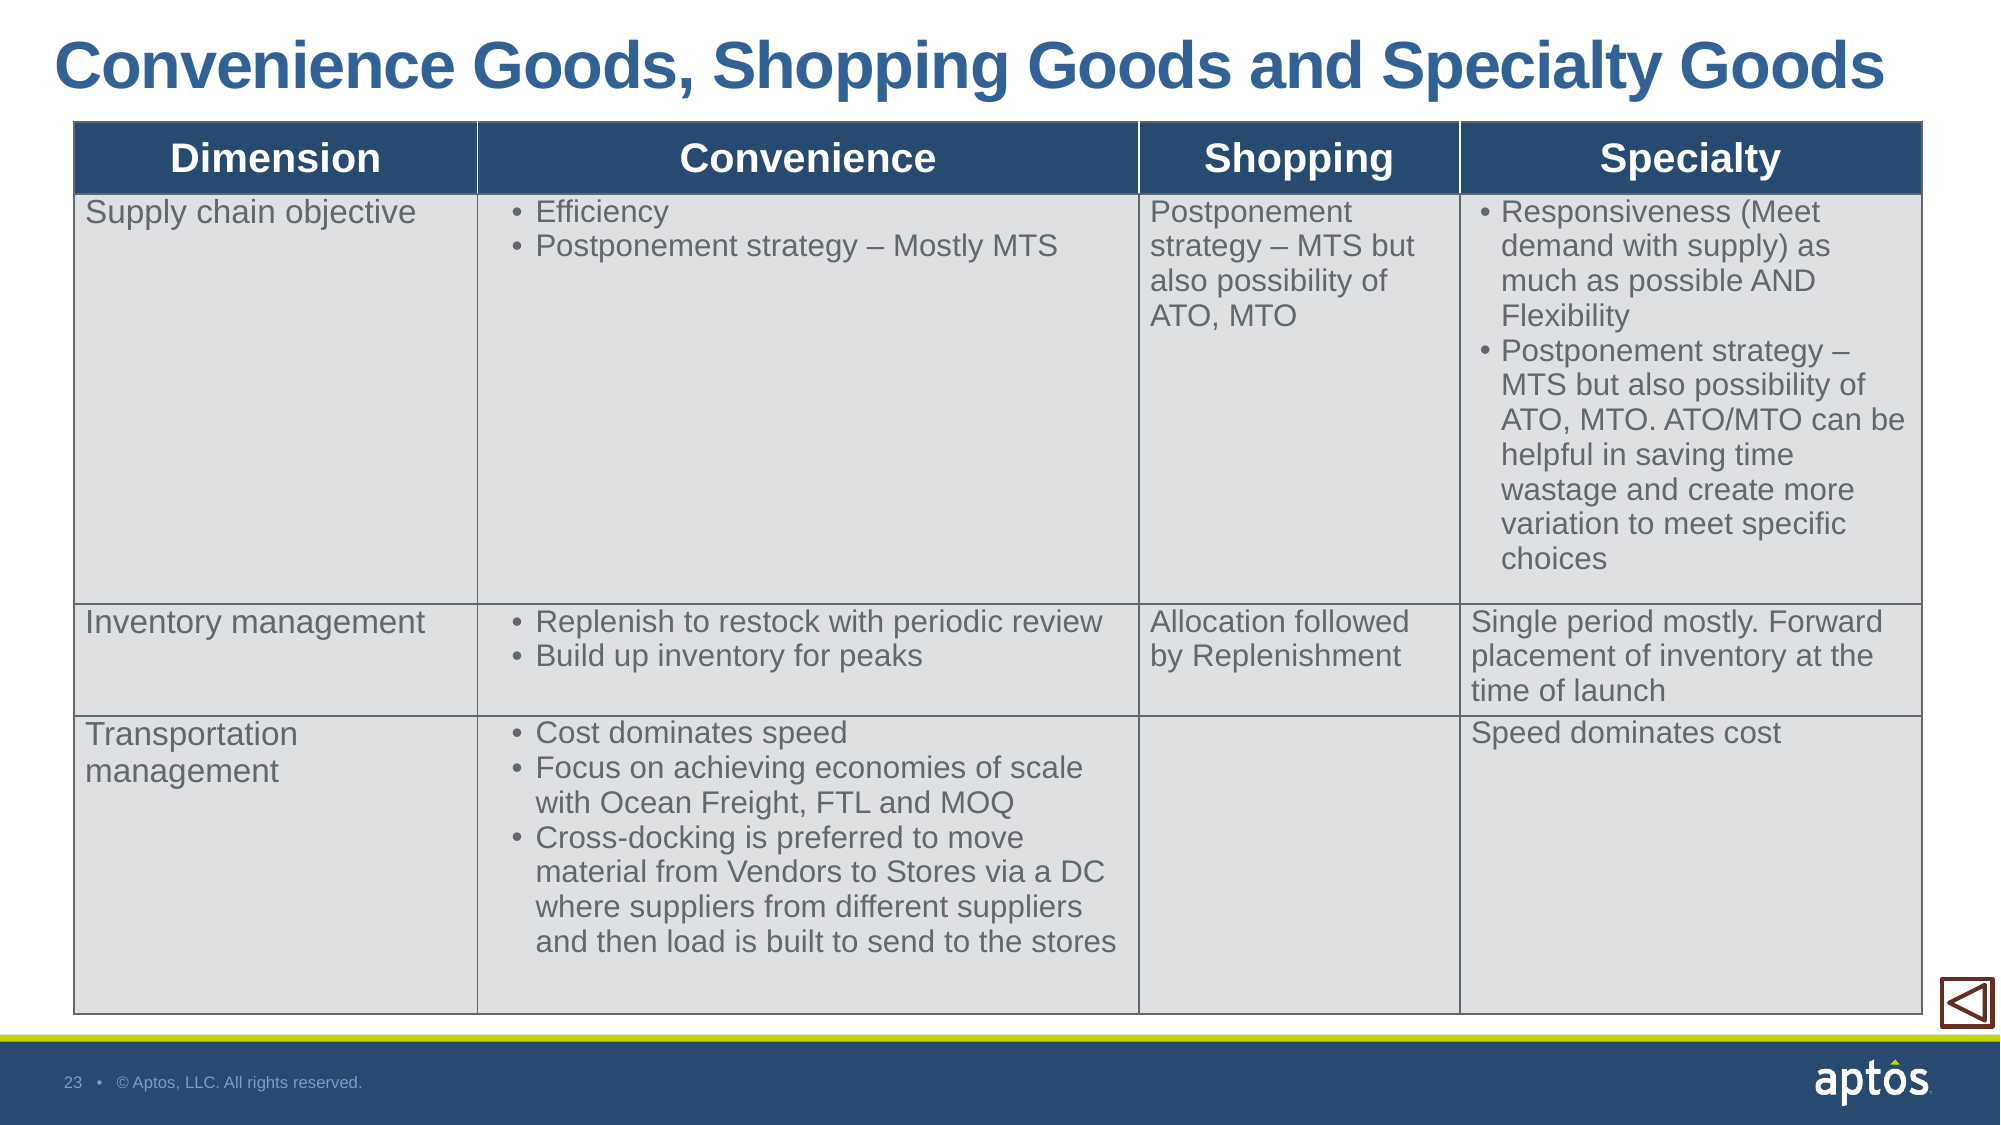

Convenience Goods, Shopping Goods and Specialty Goods
| Dimension | Convenience | Shopping | Specialty |
| --- | --- | --- | --- |
| Supply chain objective | Efficiency Postponement strategy – Mostly MTS | Postponement strategy – MTS but also possibility of ATO, MTO | Responsiveness (Meet demand with supply) as much as possible AND Flexibility Postponement strategy – MTS but also possibility of ATO, MTO. ATO/MTO can be helpful in saving time wastage and create more variation to meet specific choices |
| Inventory management | Replenish to restock with periodic review Build up inventory for peaks | Allocation followed by Replenishment | Single period mostly. Forward placement of inventory at the time of launch |
| Transportation management | Cost dominates speed Focus on achieving economies of scale with Ocean Freight, FTL and MOQ Cross-docking is preferred to move material from Vendors to Stores via a DC where suppliers from different suppliers and then load is built to send to the stores |  | Speed dominates cost |